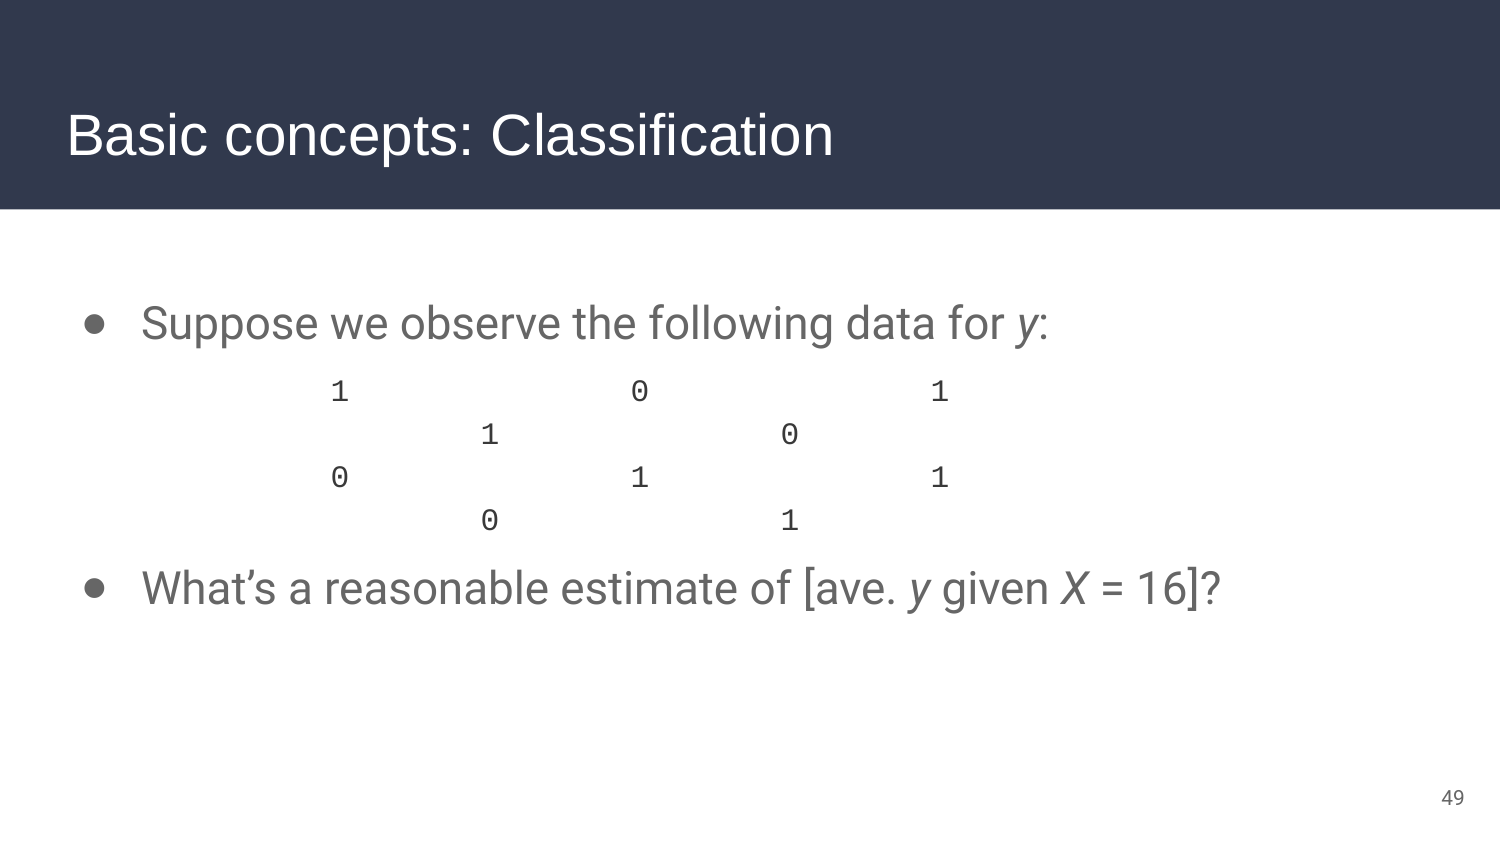

# Basic concepts: Classification
Suppose we observe the following data for y:

What’s a reasonable estimate of [ave. y given X = 16]?
1		0		1		1		0
0		1		1		0		1

49